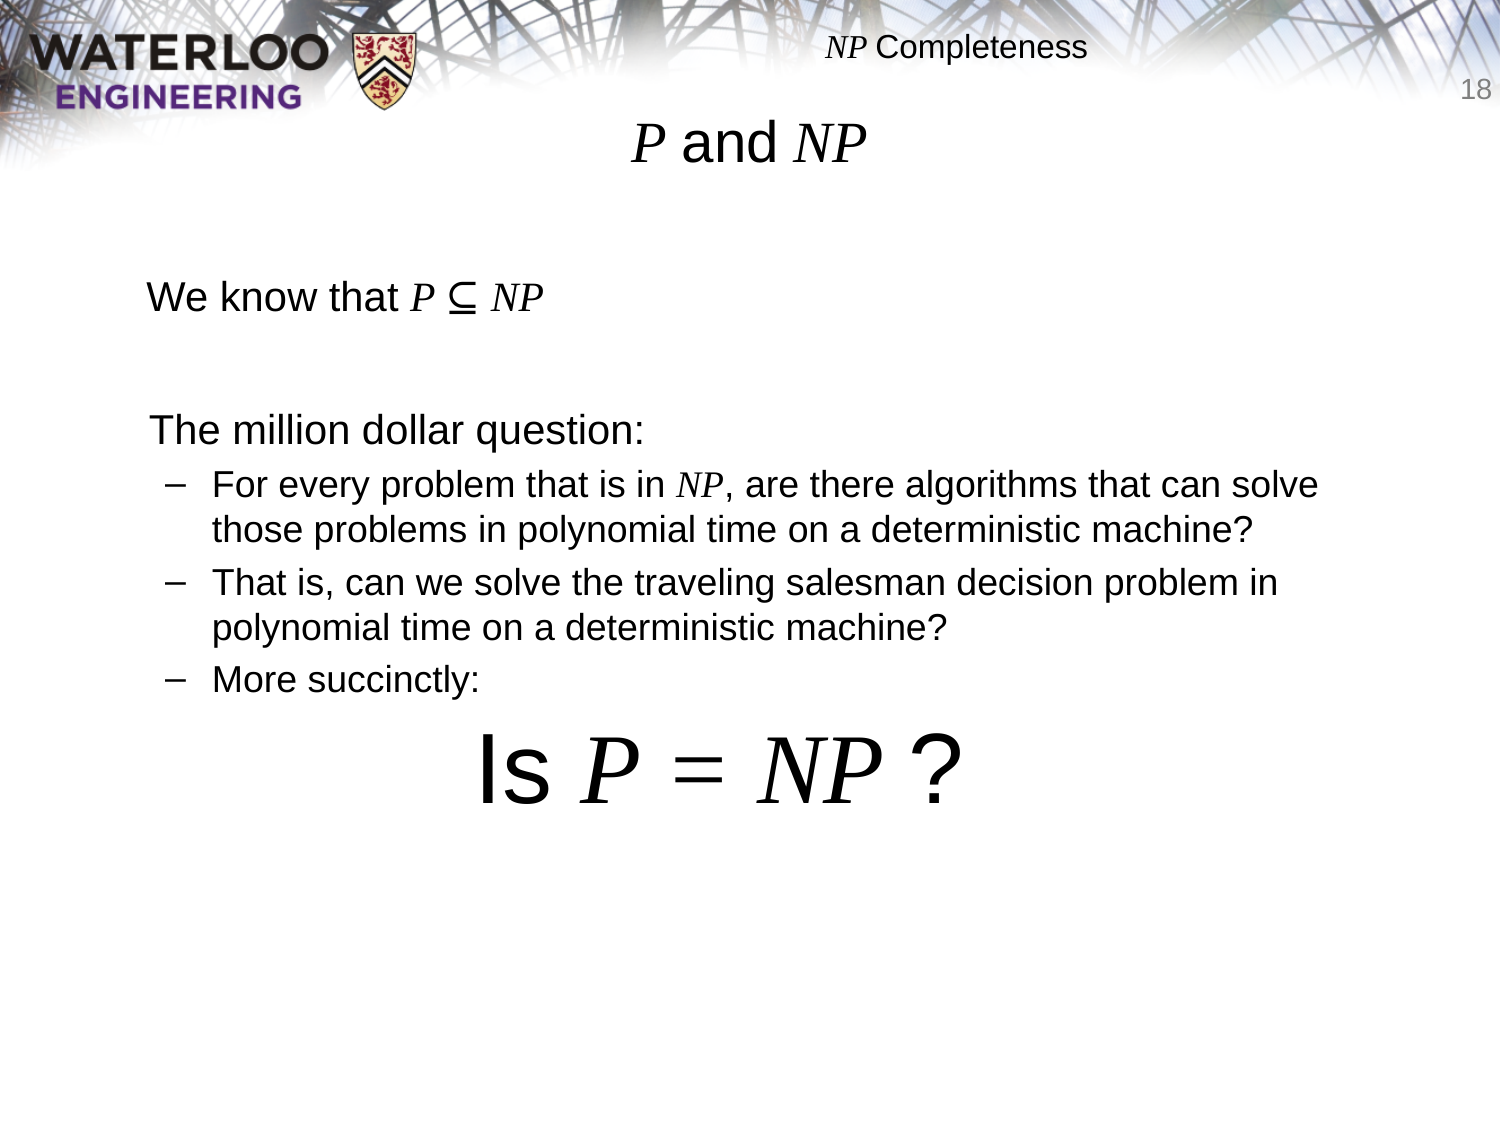

# P and NP
	We know that P ⊆ NP

	The million dollar question:
For every problem that is in NP, are there algorithms that can solve those problems in polynomial time on a deterministic machine?
That is, can we solve the traveling salesman decision problem in polynomial time on a deterministic machine?
More succinctly:

Is P = NP ?